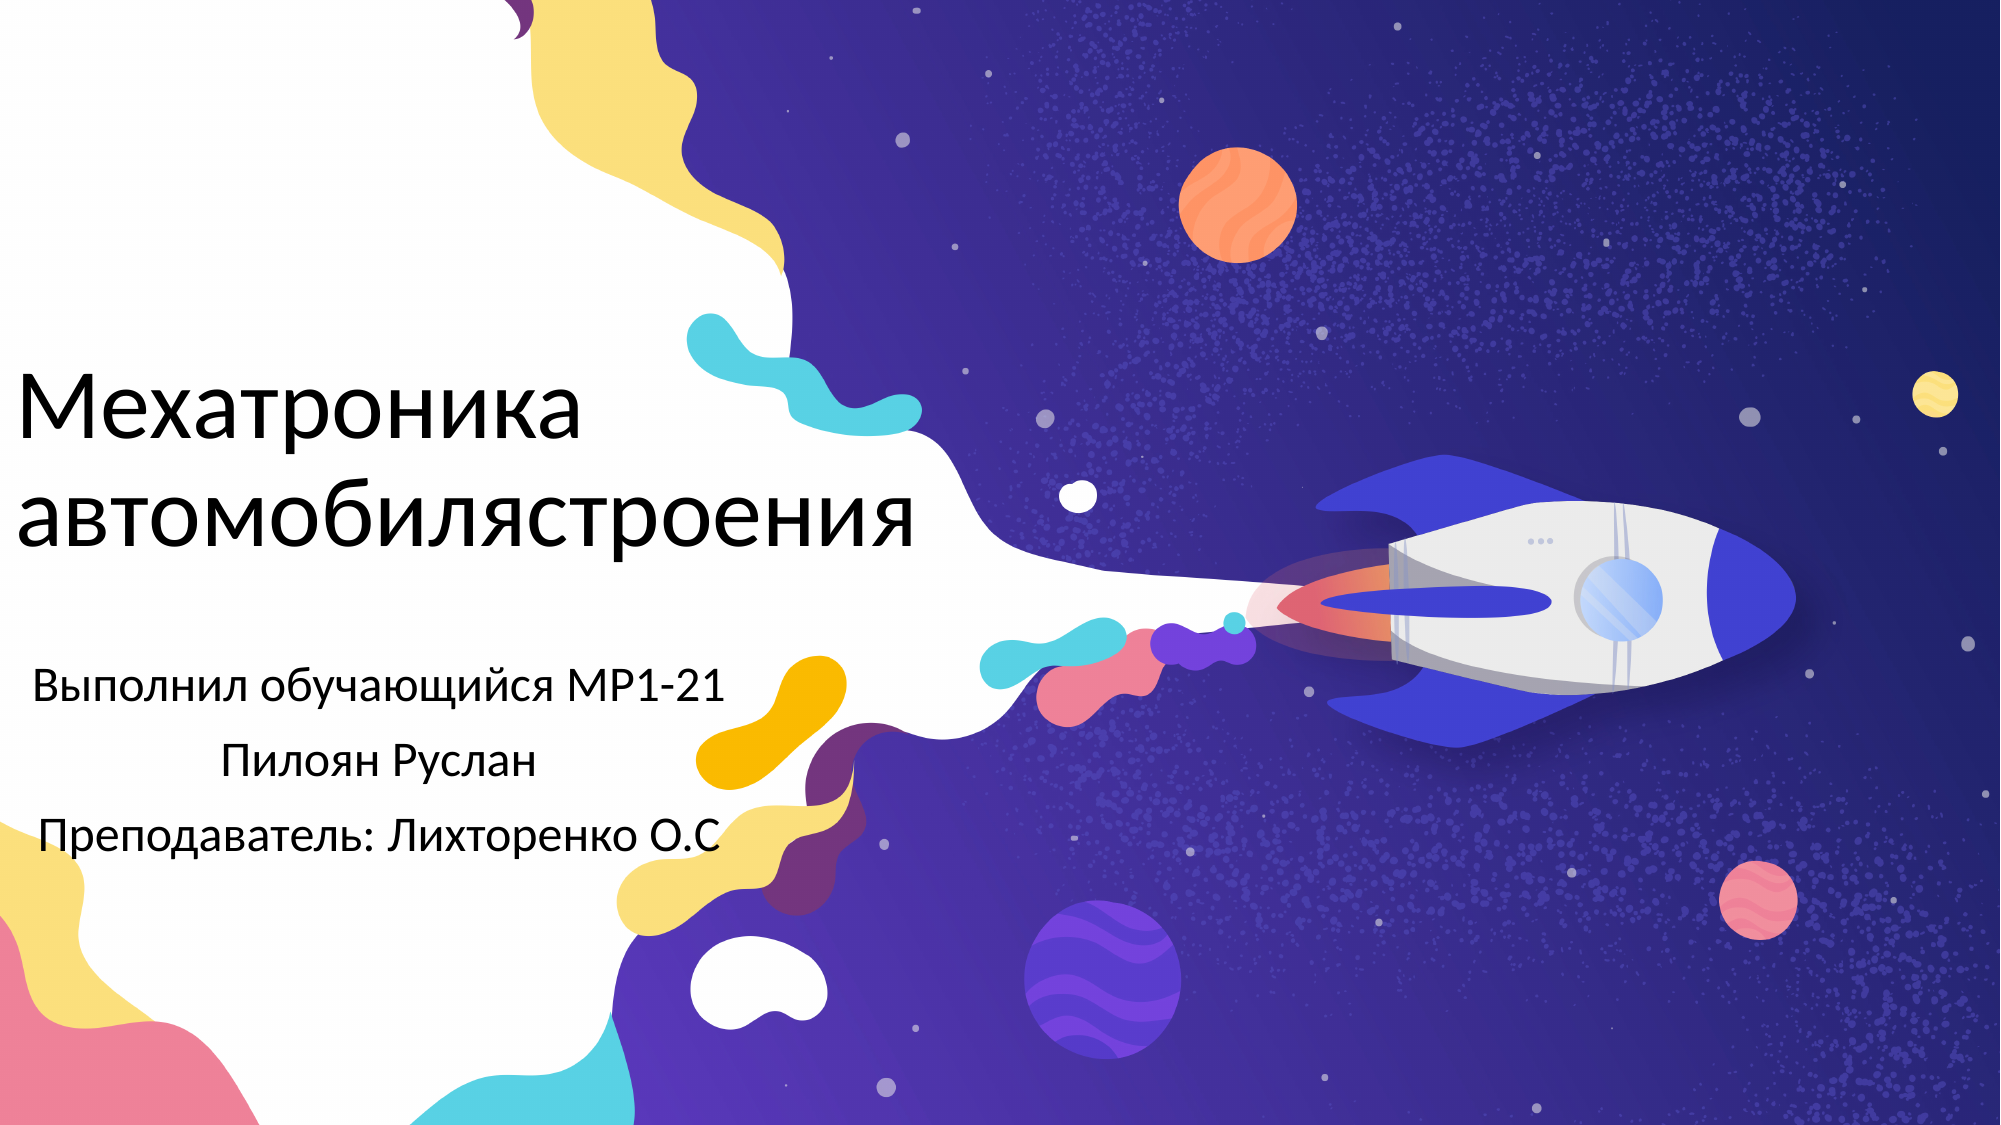

# Мехатроника автомобилястроения
Выполнил обучающийся МР1-21
Пилоян Руслан
Преподаватель: Лихторенко О.С